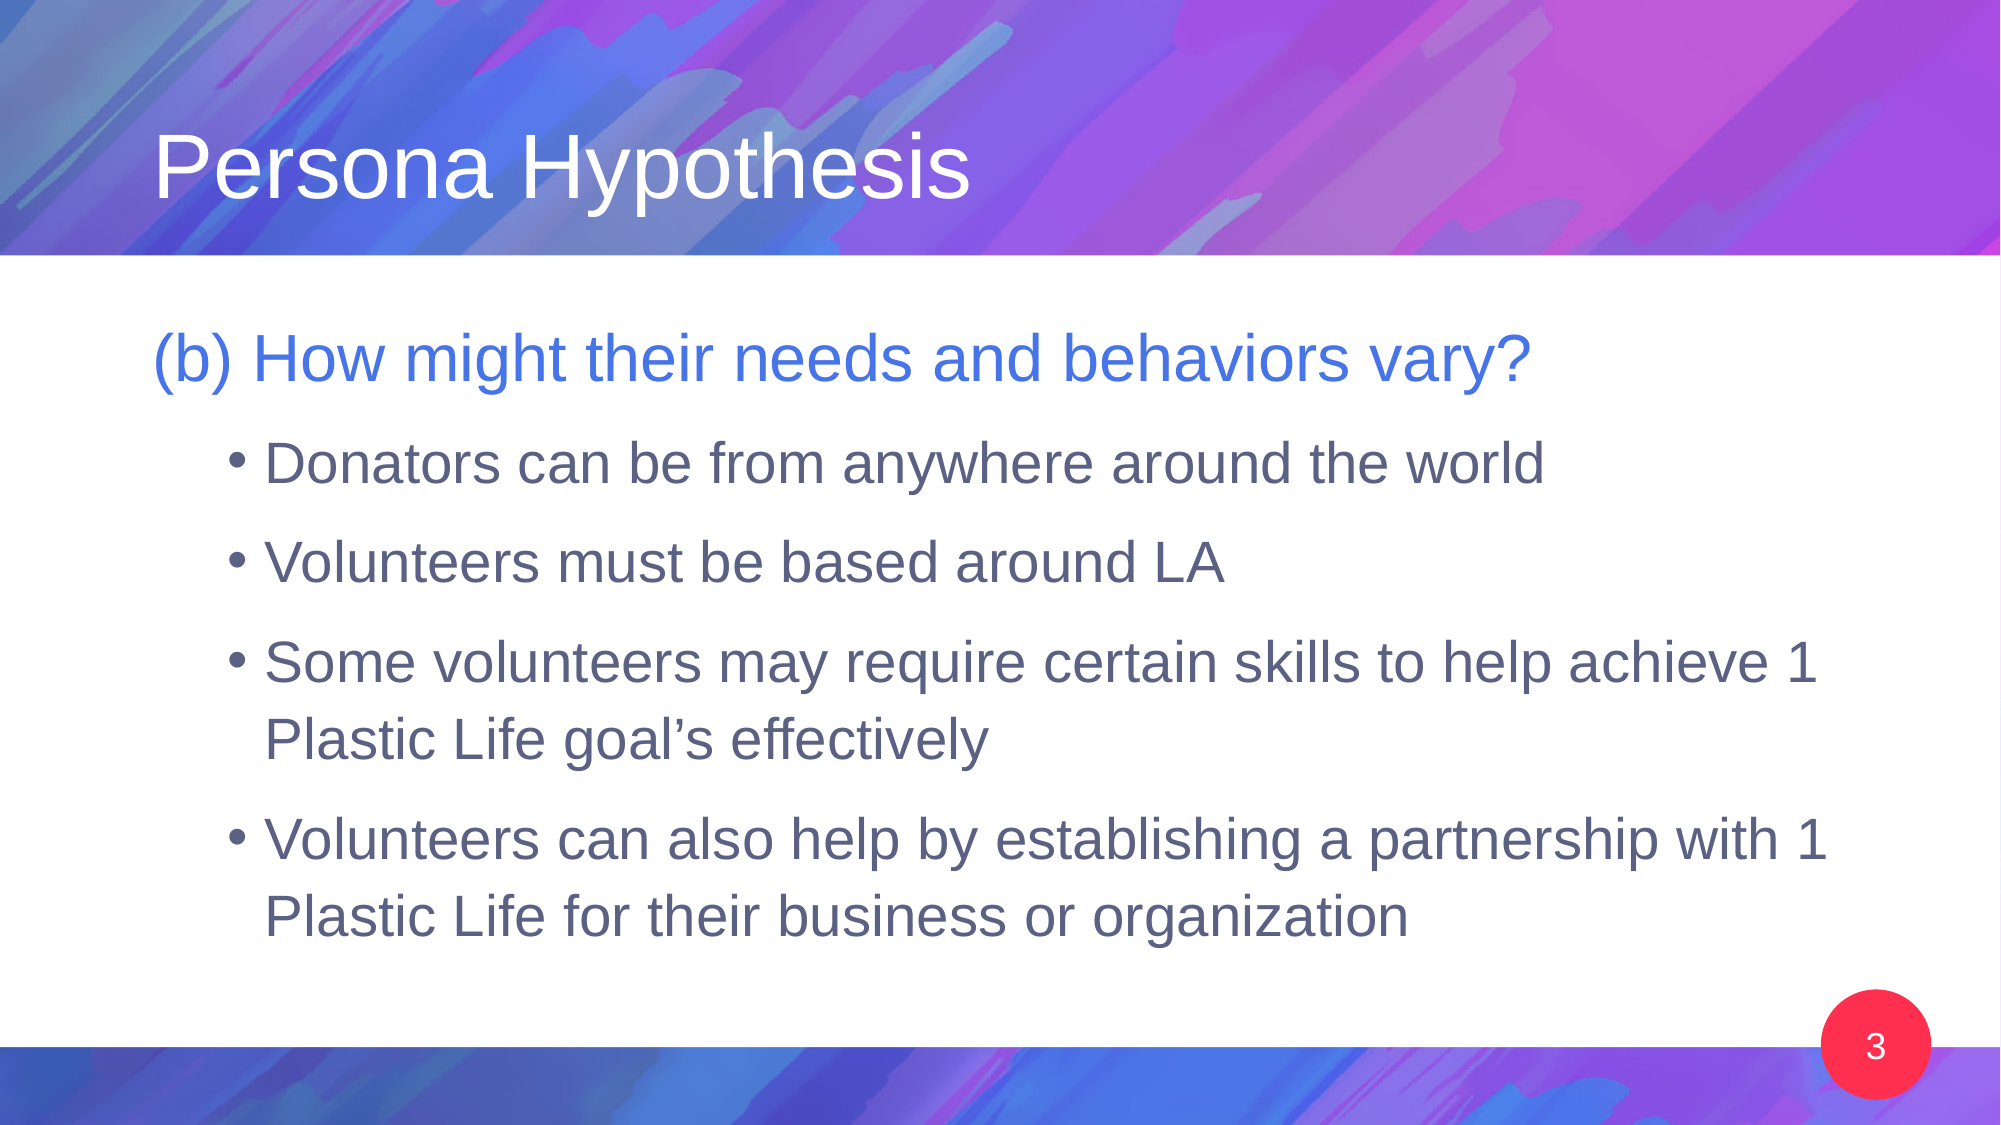

# Persona Hypothesis

(b) How might their needs and behaviors vary?
Donators can be from anywhere around the world
Volunteers must be based around LA
Some volunteers may require certain skills to help achieve 1 Plastic Life goal’s effectively
Volunteers can also help by establishing a partnership with 1 Plastic Life for their business or organization

3